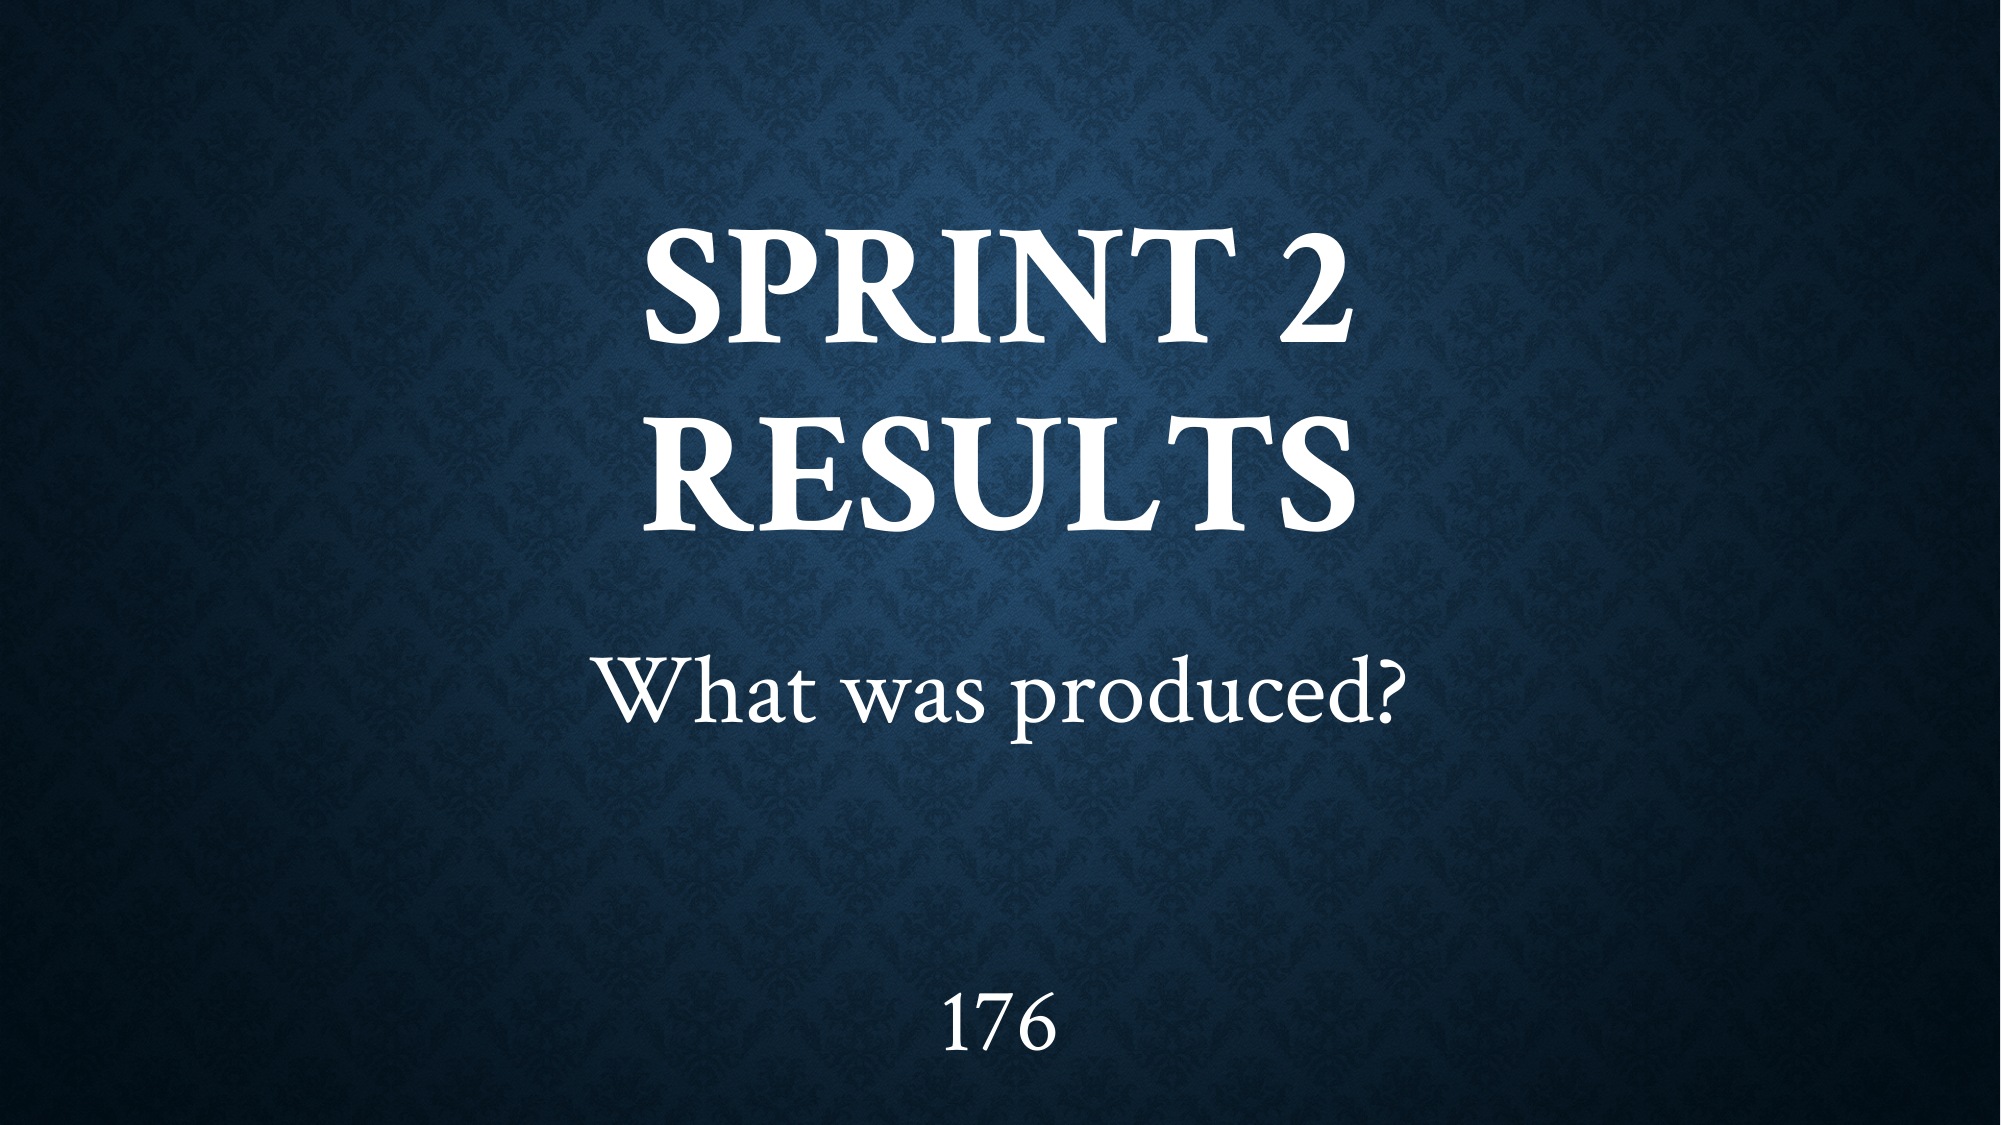

# SPRINT 2 RESULTS
What was produced?
176